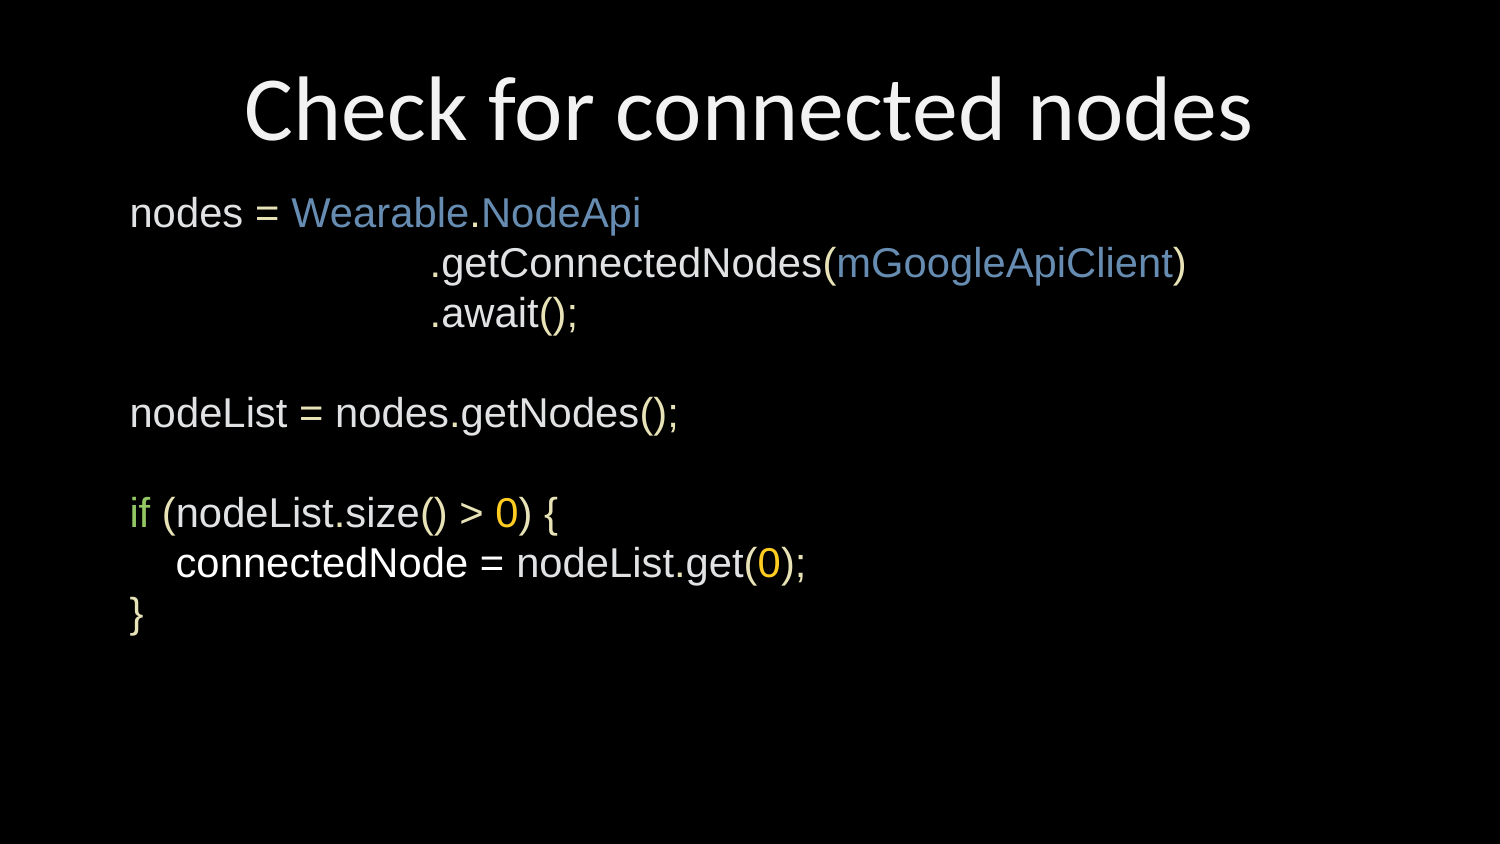

# Check for connected nodes
nodes = Wearable.NodeApi
		.getConnectedNodes(mGoogleApiClient)
		.await();

nodeList = nodes.getNodes();
if (nodeList.size() > 0) {
    connectedNode = nodeList.get(0);
}